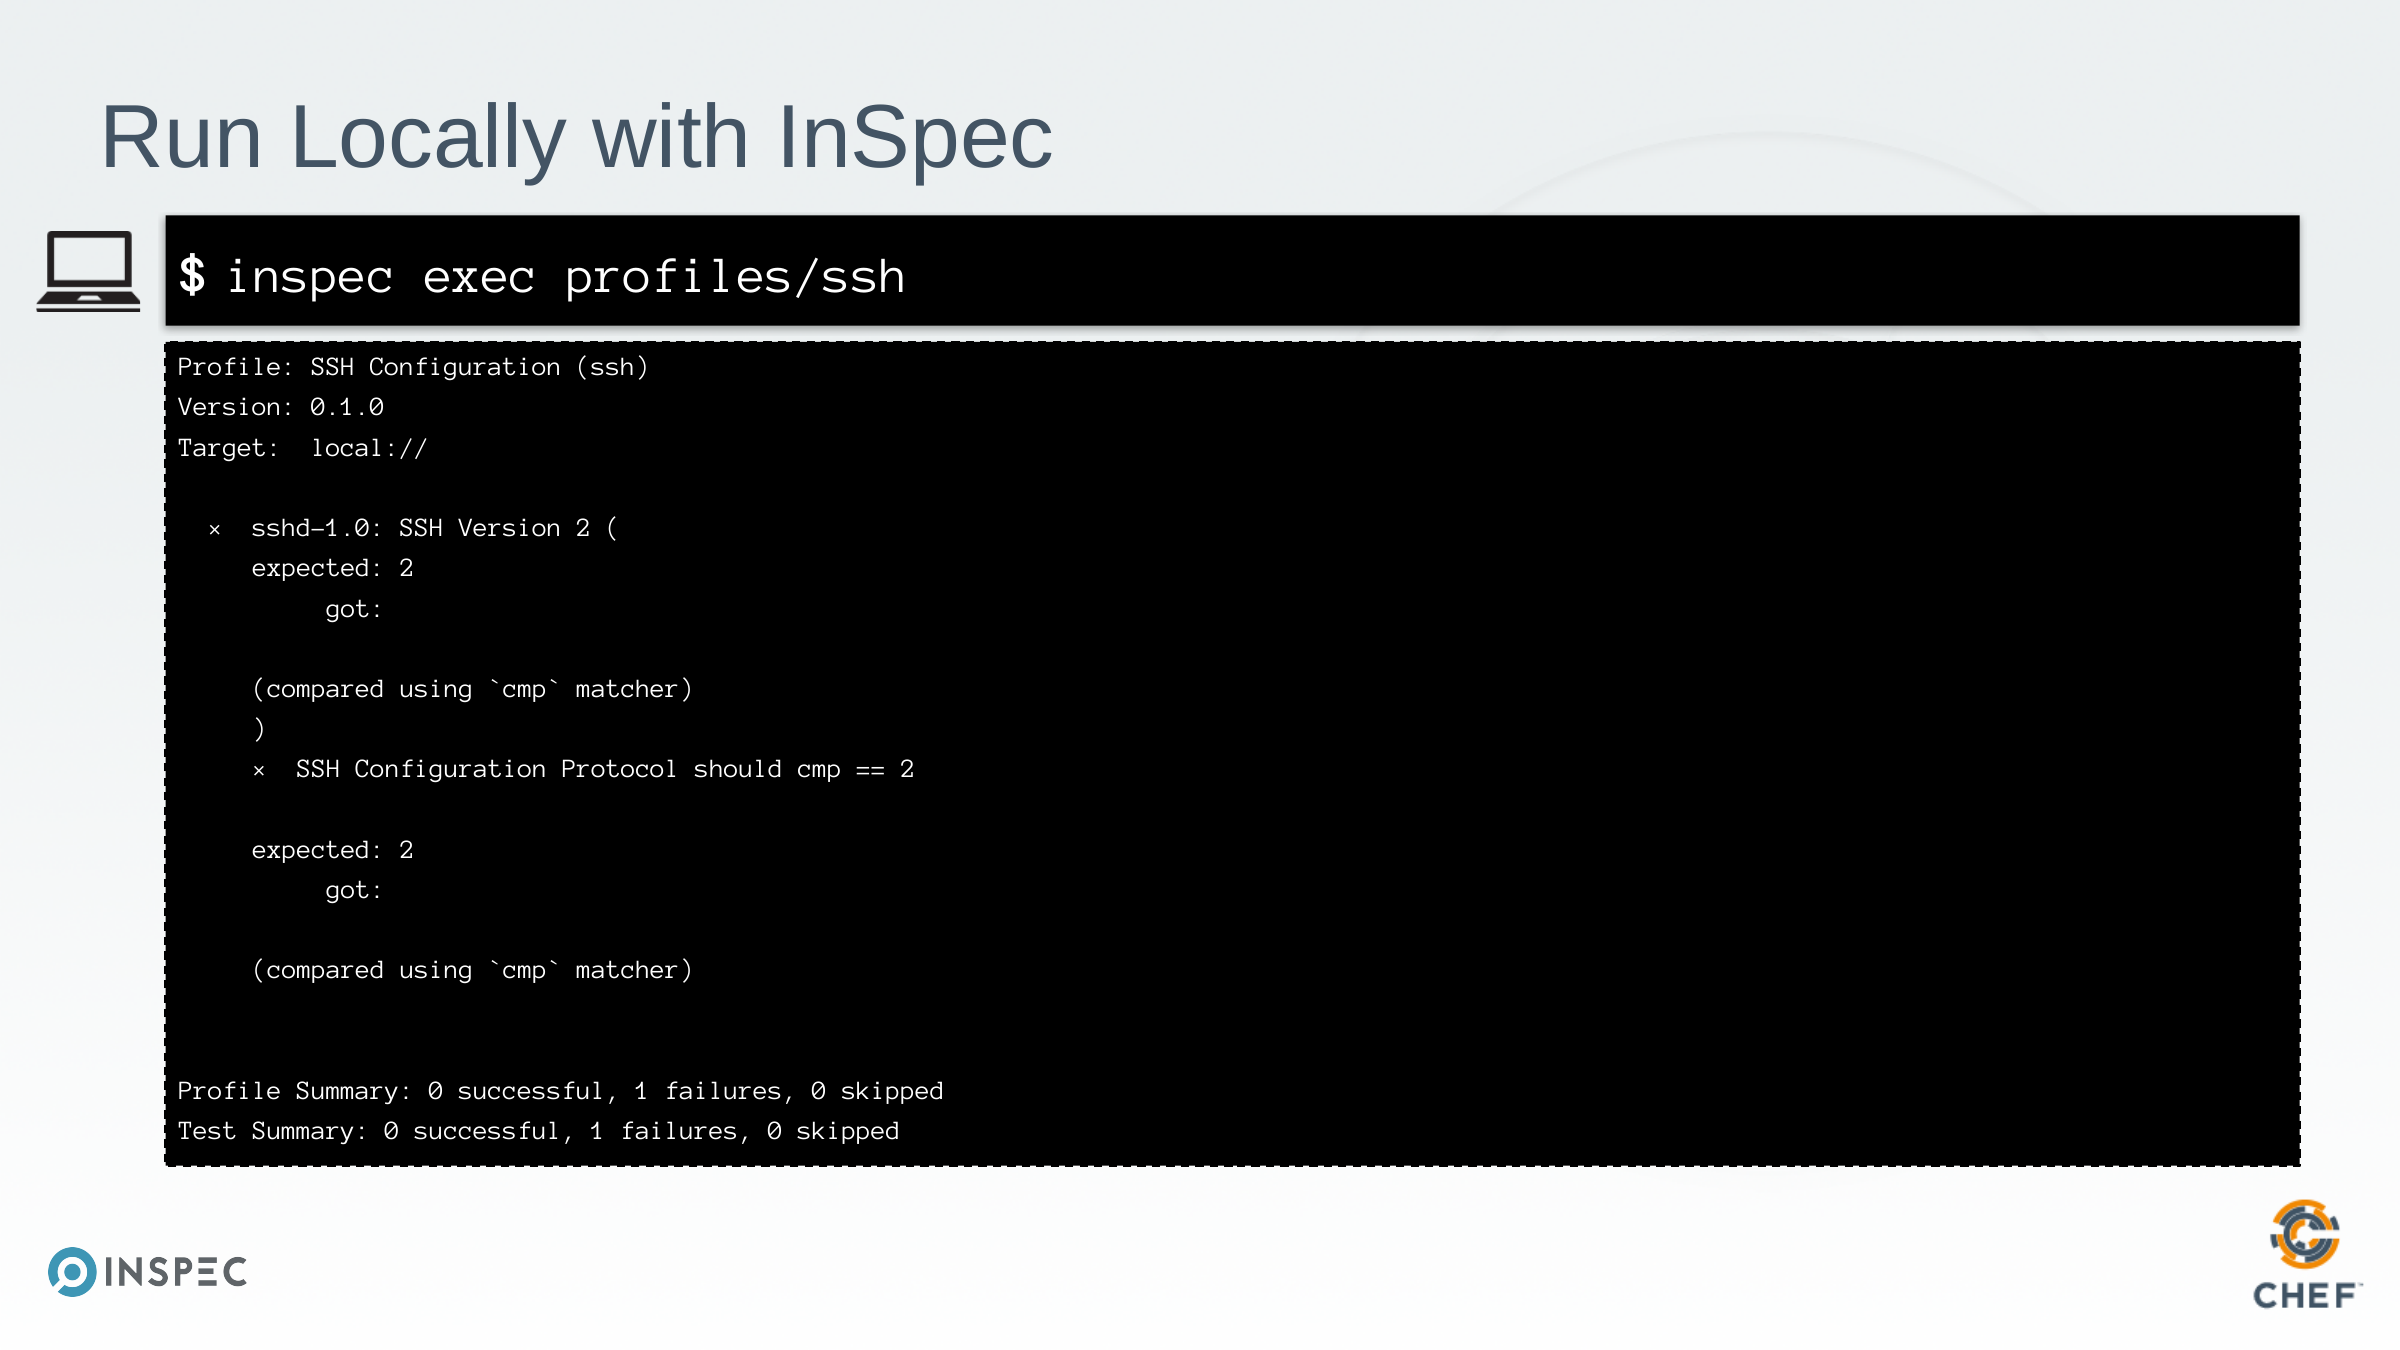

# Run Locally with InSpec
inspec exec profiles/ssh
Profile: SSH Configuration (ssh)
Version: 0.1.0
Target:  local://

  ×  sshd-1.0: SSH Version 2 (
     expected: 2
          got:

     (compared using `cmp` matcher)
     )
     ×  SSH Configuration Protocol should cmp == 2

     expected: 2
          got:

     (compared using `cmp` matcher)

Profile Summary: 0 successful, 1 failures, 0 skipped
Test Summary: 0 successful, 1 failures, 0 skipped